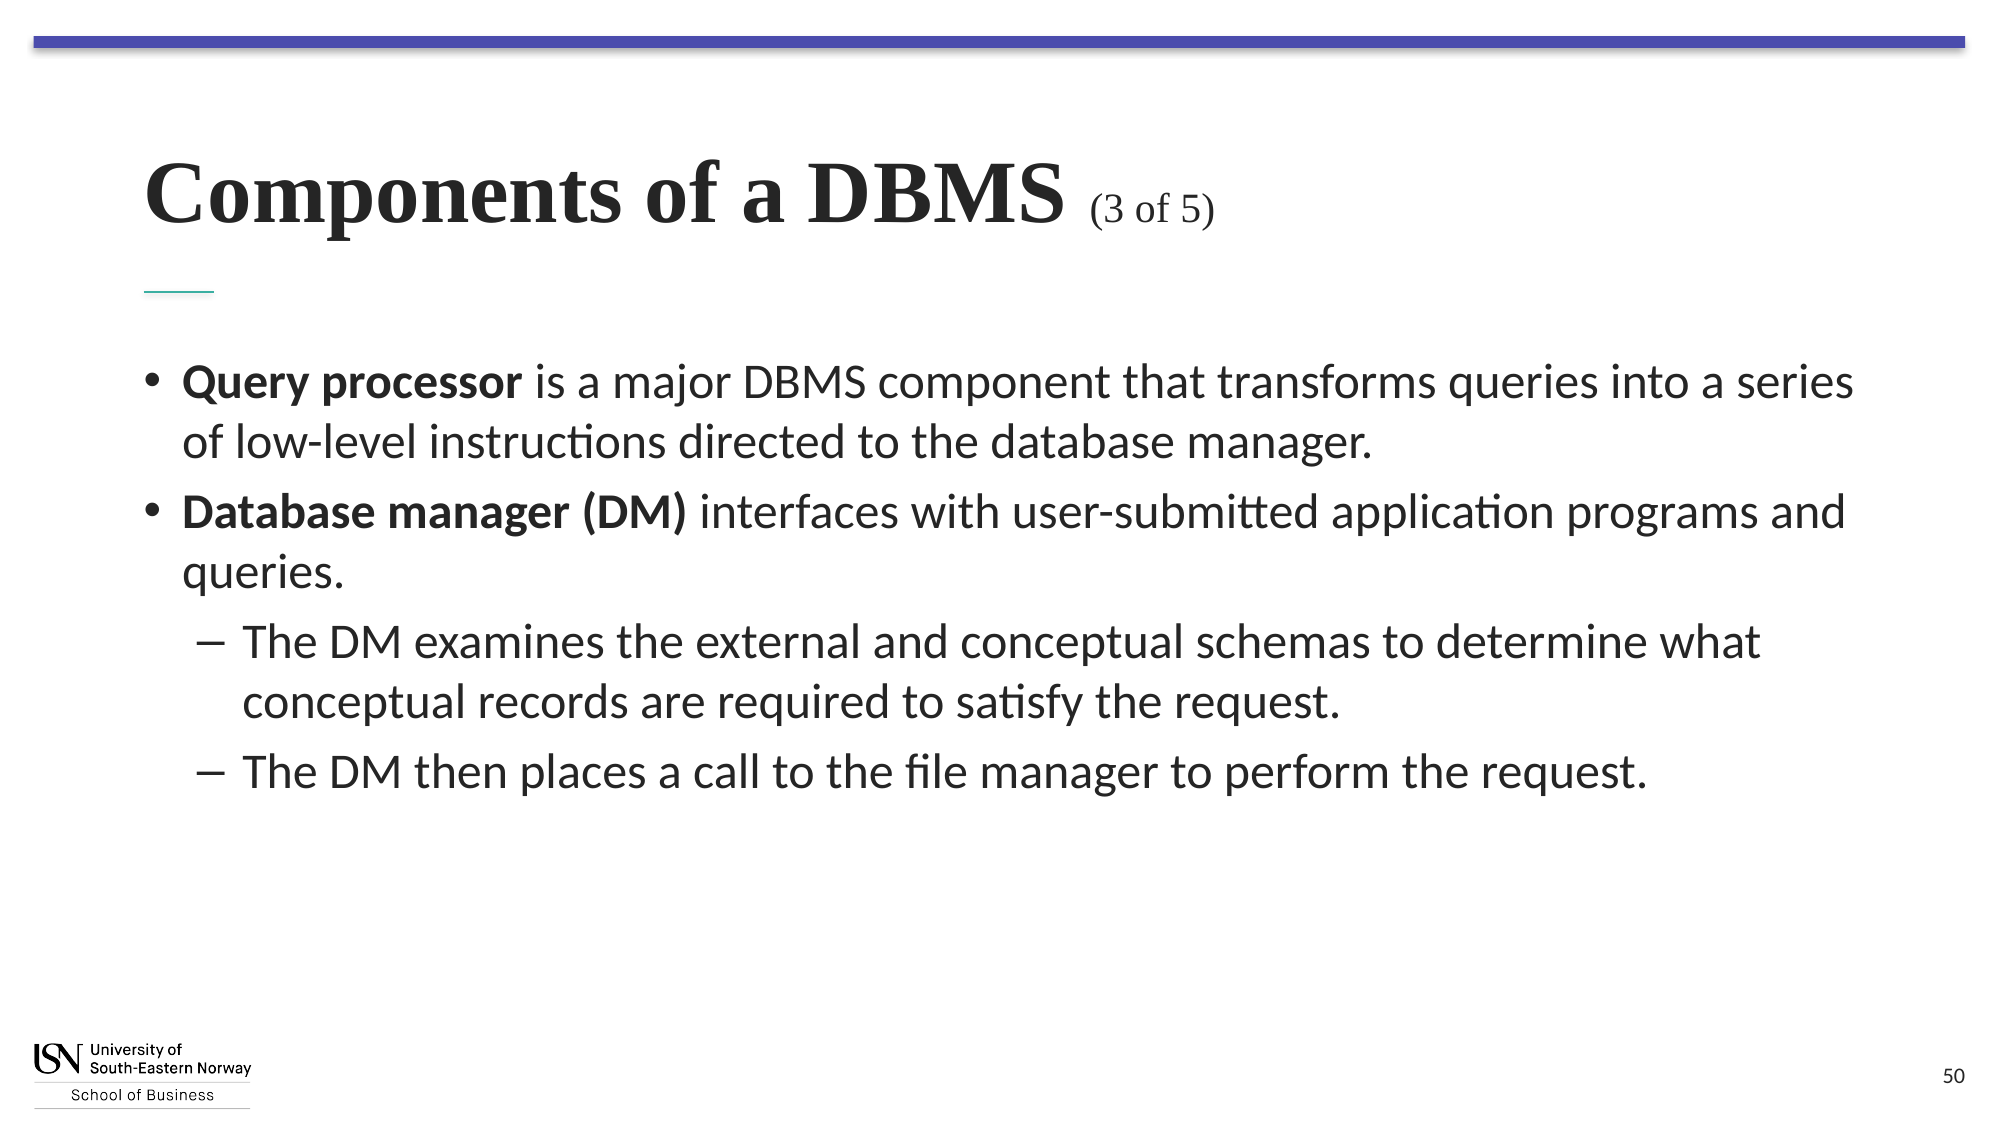

# Components of a D B M S (3 of 5)
Query processor is a major DBMS component that transforms queries into a series of low-level instructions directed to the database manager.
Database manager (DM) interfaces with user-submitted application programs and queries.
The DM examines the external and conceptual schemas to determine what conceptual records are required to satisfy the request.
The DM then places a call to the file manager to perform the request.
50